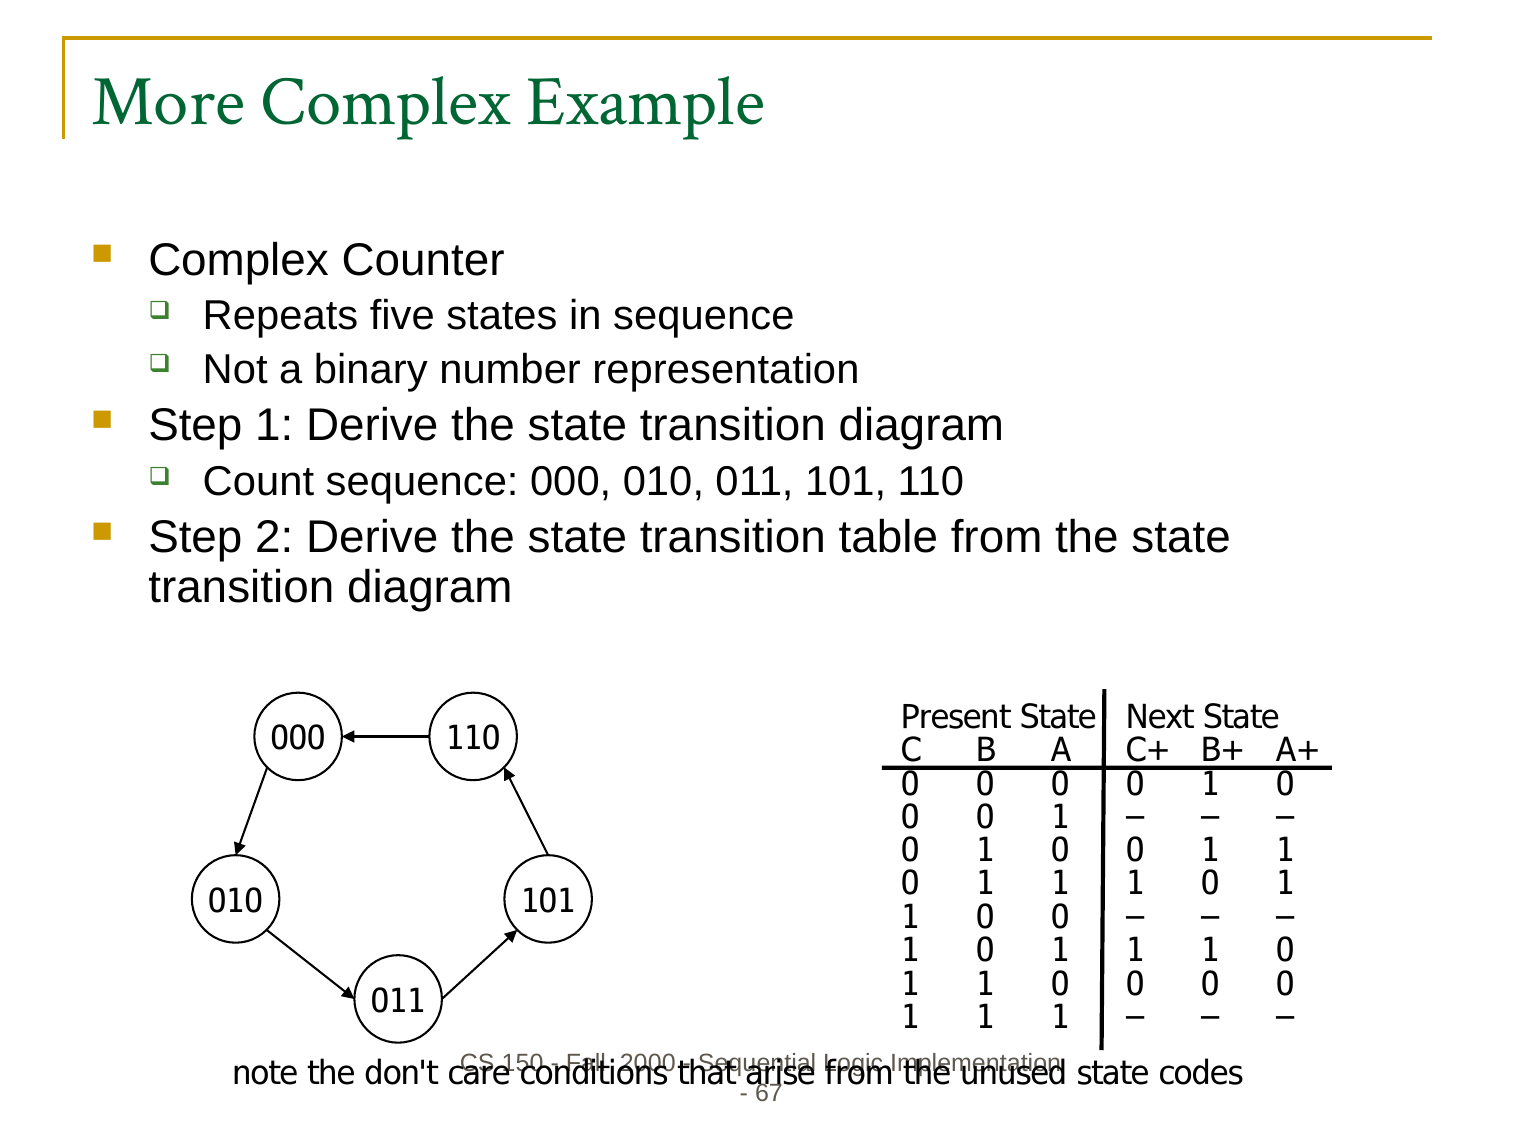

# More Complex Example
Complex Counter
Repeats five states in sequence
Not a binary number representation
Step 1: Derive the state transition diagram
Count sequence: 000, 010, 011, 101, 110
Step 2: Derive the state transition table from the state transition diagram

Present State	Next State
C	B	A	C+	B+	A+
0	0	0	0	1	0
0	0	1	–	–	–
0	1	0	0	1	1
0	1	1	1	0	1
1	0	0	–	–	–
1	0	1	1	1	0
1	1	0	0	0	0
1	1	1	–	–	–

000
110
010
101
011
CS 150 - Fall  2000 - Sequential Logic Implementation - 67
note the don't care conditions that arise from the unused state codes